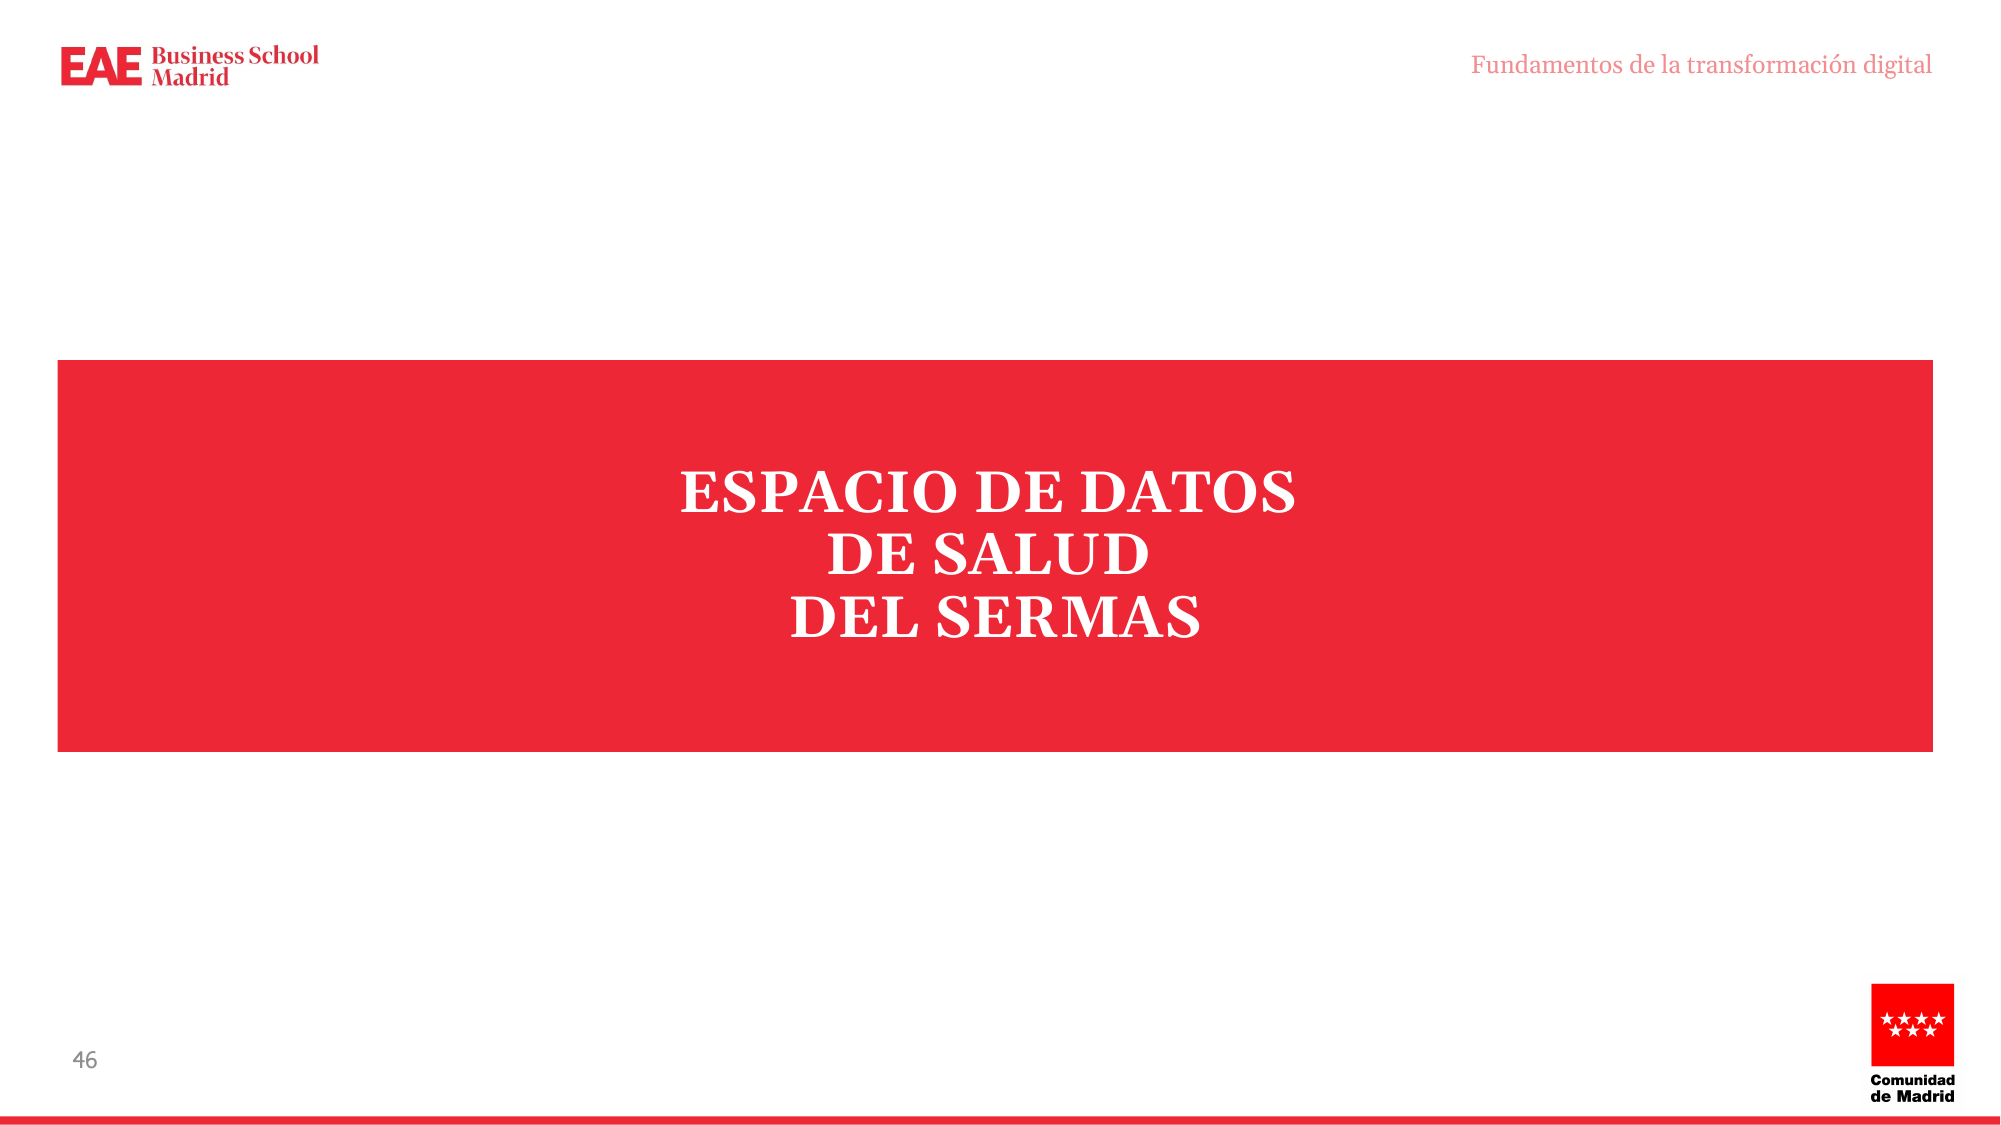

Fundamentos de la transformación digital
# ESPACIO DE DATOS DE SALUD DEL SERMAS
46